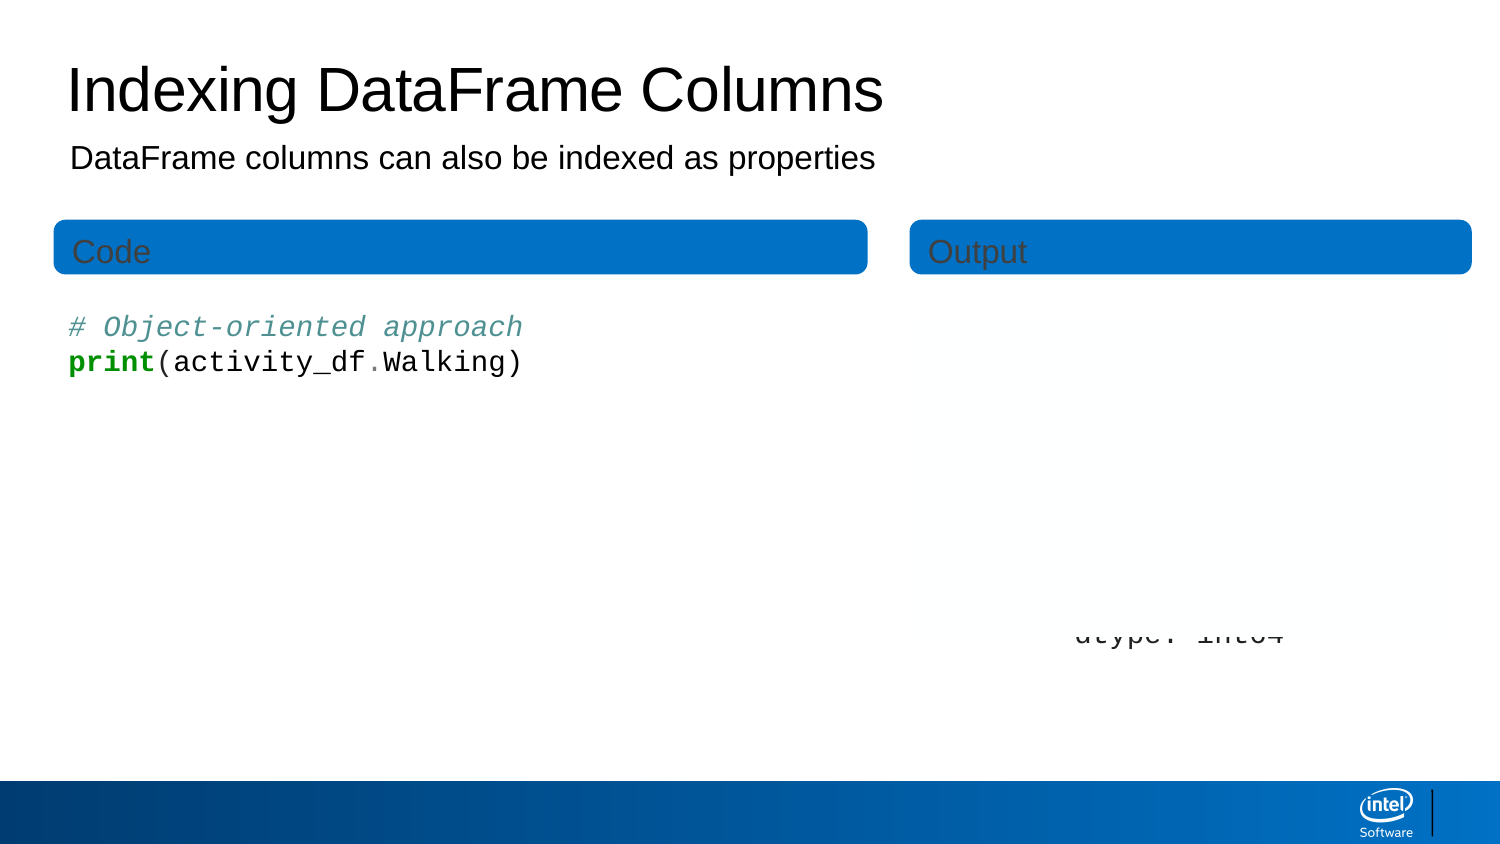

Indexing DataFrame Columns
DataFrame columns can also be indexed as properties
Code
Output
# Object-oriented approach
print(activity_df.Walking)

>>>	2015-03-29 3620
	2015-03-30 7891
	2015-03-31 9761
	2015-04-01 3907
	2015-04-02 4338
	2015-04-03 5373
	Freq: D, Name: Walking,
	dtype: int64